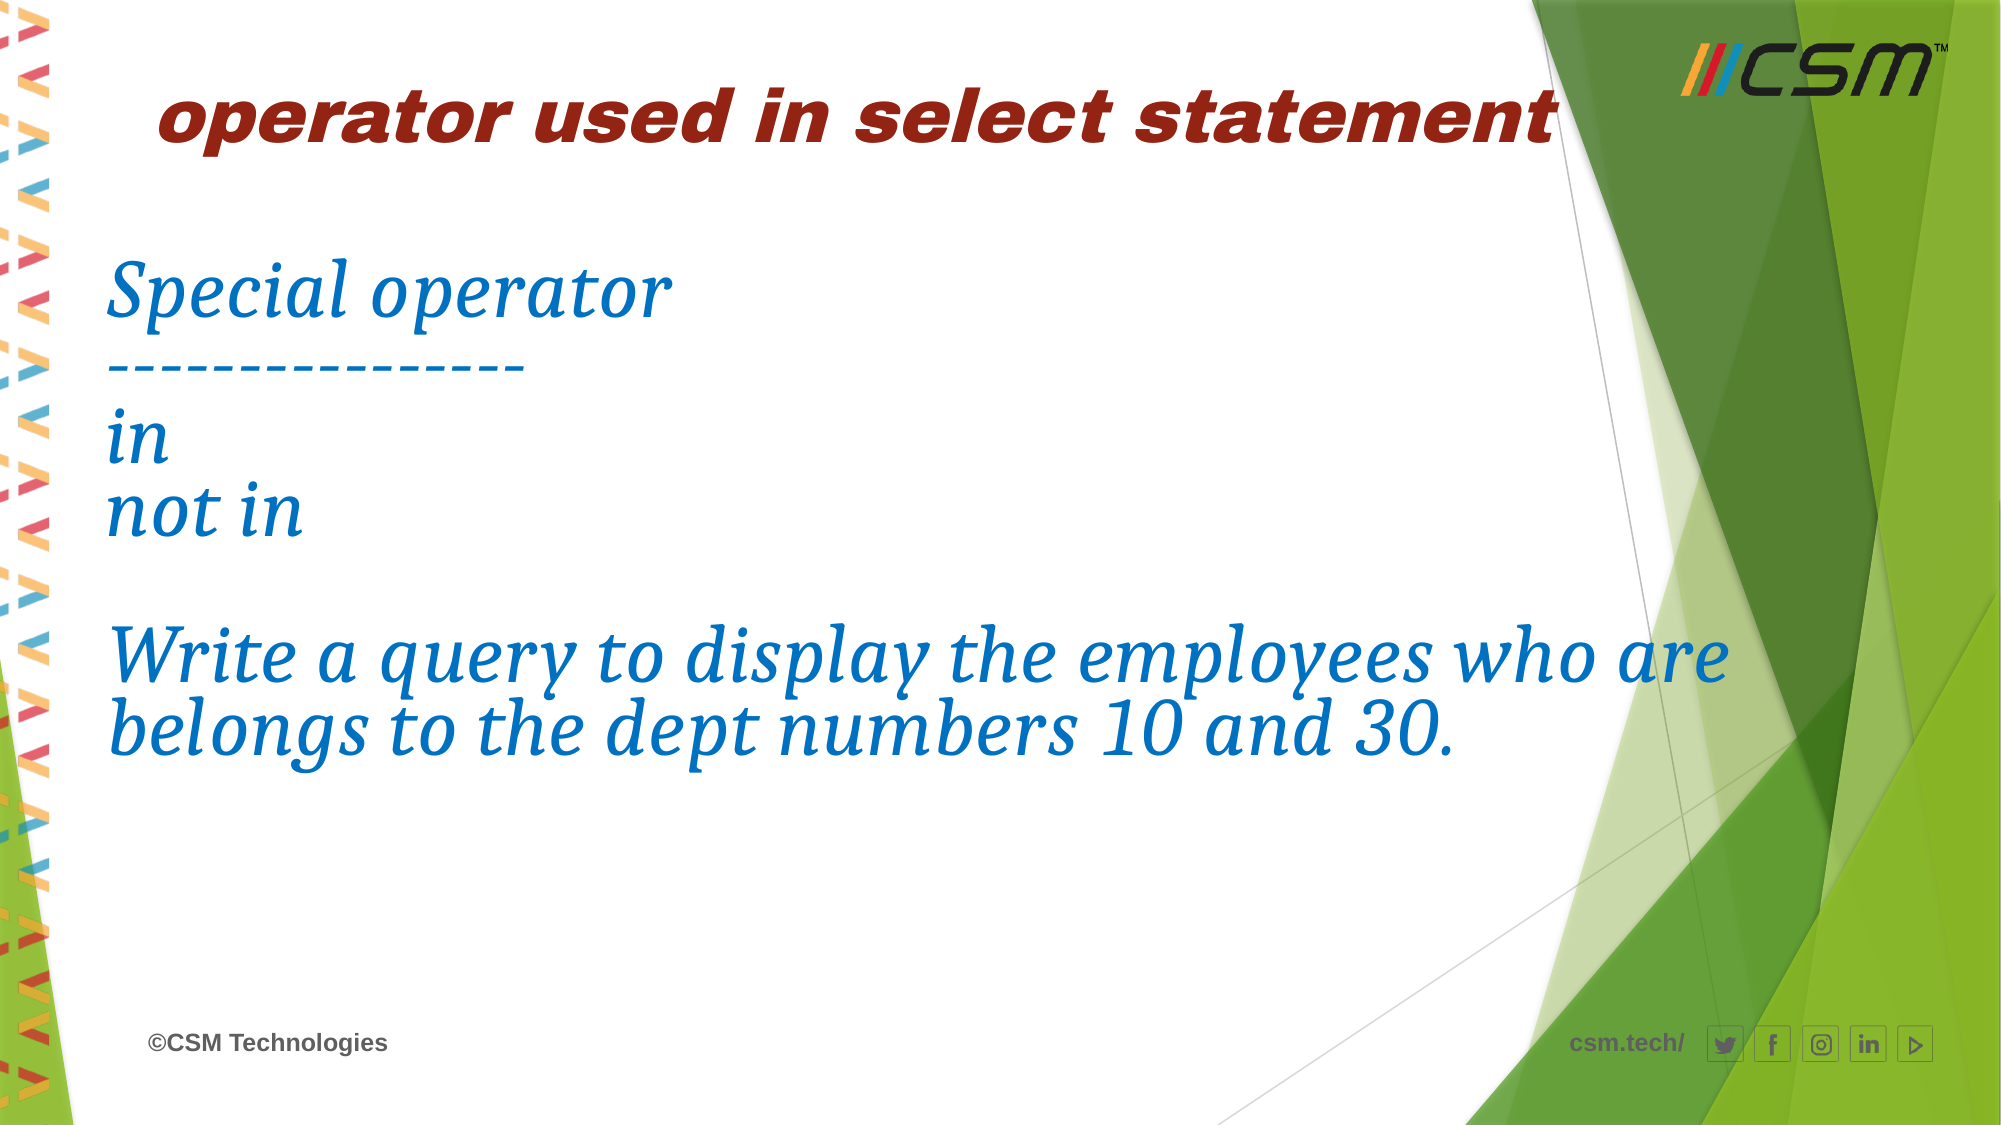

# operator used in select statement

Special operator
----------------
in
not in

Write a query to display the employees who are
belongs to the dept numbers 10 and 30.